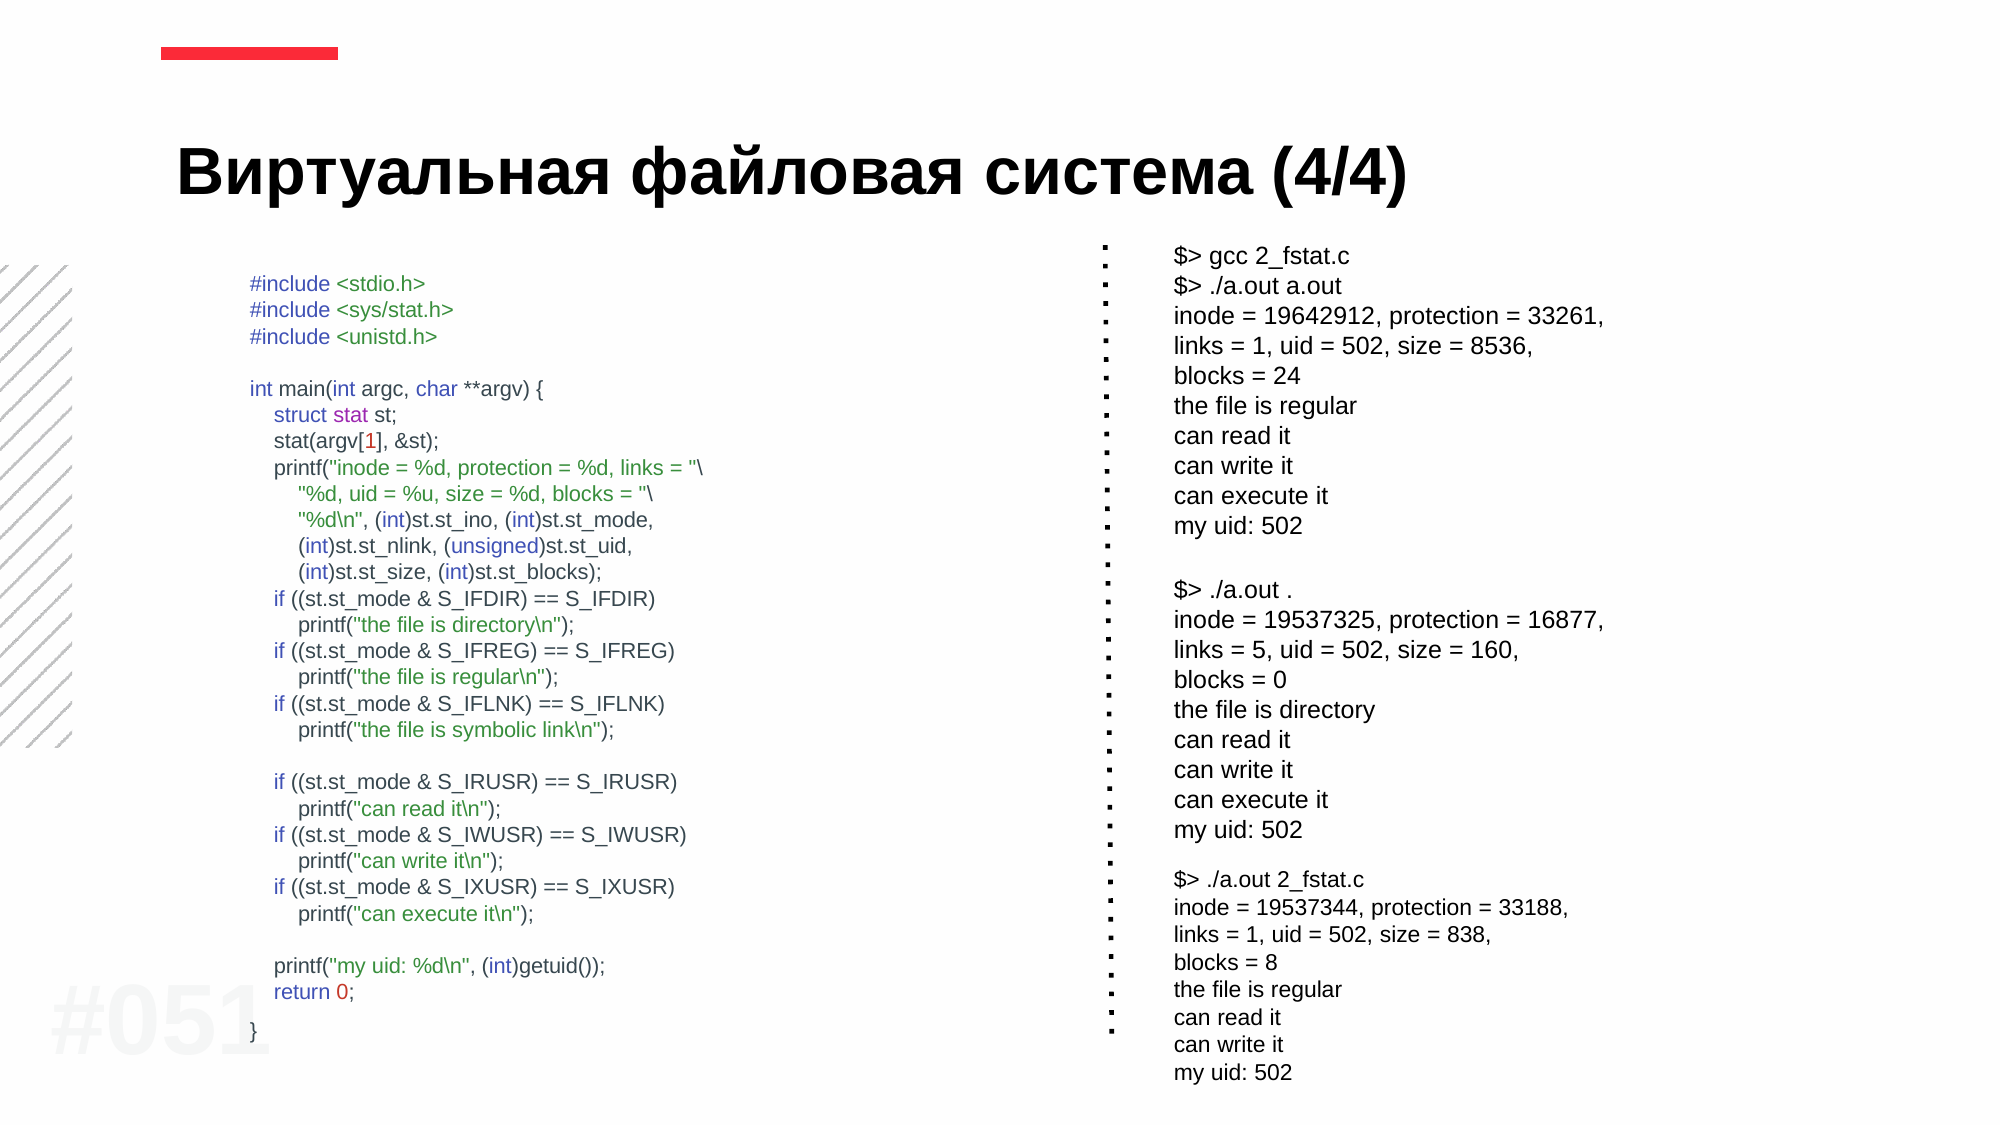

Виртуальная файловая система (4/4)
$> gcc 2_fstat.c
$> ./a.out a.out
inode = 19642912, protection = 33261,
links = 1, uid = 502, size = 8536,
blocks = 24
the file is regular
can read it
can write it
can execute it
my uid: 502
#include <stdio.h>
#include <sys/stat.h>
#include <unistd.h>

int main(int argc, char **argv) {
    struct stat st;
    stat(argv[1], &st);
    printf("inode = %d, protection = %d, links = "\
        "%d, uid = %u, size = %d, blocks = "\
        "%d\n", (int)st.st_ino, (int)st.st_mode,
        (int)st.st_nlink, (unsigned)st.st_uid,
        (int)st.st_size, (int)st.st_blocks);
    if ((st.st_mode & S_IFDIR) == S_IFDIR)
        printf("the file is directory\n");
    if ((st.st_mode & S_IFREG) == S_IFREG)
        printf("the file is regular\n");
    if ((st.st_mode & S_IFLNK) == S_IFLNK)
        printf("the file is symbolic link\n");

    if ((st.st_mode & S_IRUSR) == S_IRUSR)
        printf("can read it\n");
    if ((st.st_mode & S_IWUSR) == S_IWUSR)
        printf("can write it\n");
    if ((st.st_mode & S_IXUSR) == S_IXUSR)
        printf("can execute it\n");

    printf("my uid: %d\n", (int)getuid());
    return 0;
}

$> ./a.out .
inode = 19537325, protection = 16877,
links = 5, uid = 502, size = 160,
blocks = 0
the file is directory
can read it
can write it
can execute it
my uid: 502
$> ./a.out 2_fstat.c
inode = 19537344, protection = 33188,
links = 1, uid = 502, size = 838,
blocks = 8
the file is regular
can read it
can write it
my uid: 502
#051